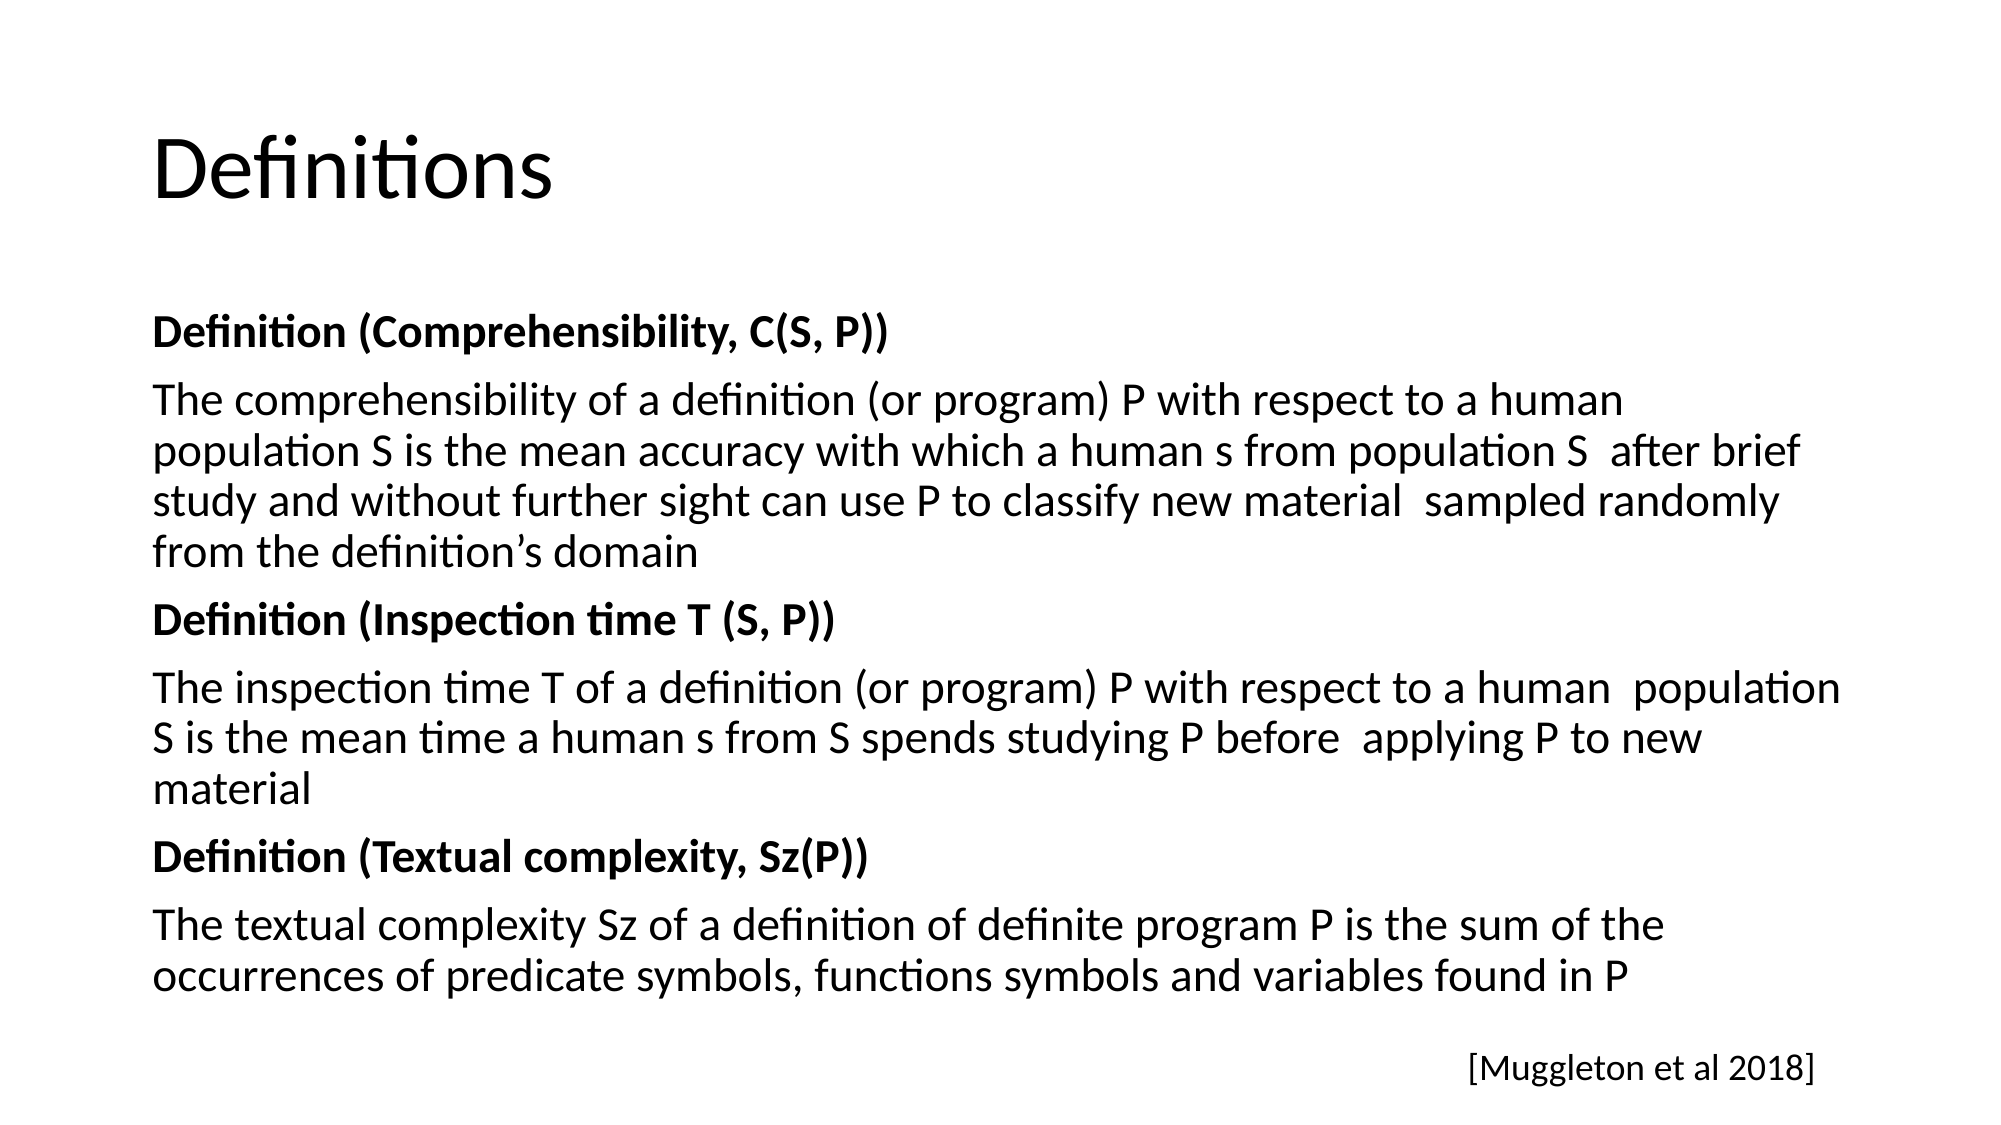

# Definitions
Definition (Comprehensibility, C(S, P))
The comprehensibility of a definition (or program) P with respect to a human  population S is the mean accuracy with which a human s from population S  after brief study and without further sight can use P to classify new material  sampled randomly from the definition’s domain
Definition (Inspection time T (S, P))
The inspection time T of a definition (or program) P with respect to a human  population S is the mean time a human s from S spends studying P before  applying P to new material
Definition (Textual complexity, Sz(P))
The textual complexity Sz of a definition of definite program P is the sum of the  occurrences of predicate symbols, functions symbols and variables found in P

[Muggleton et al 2018]